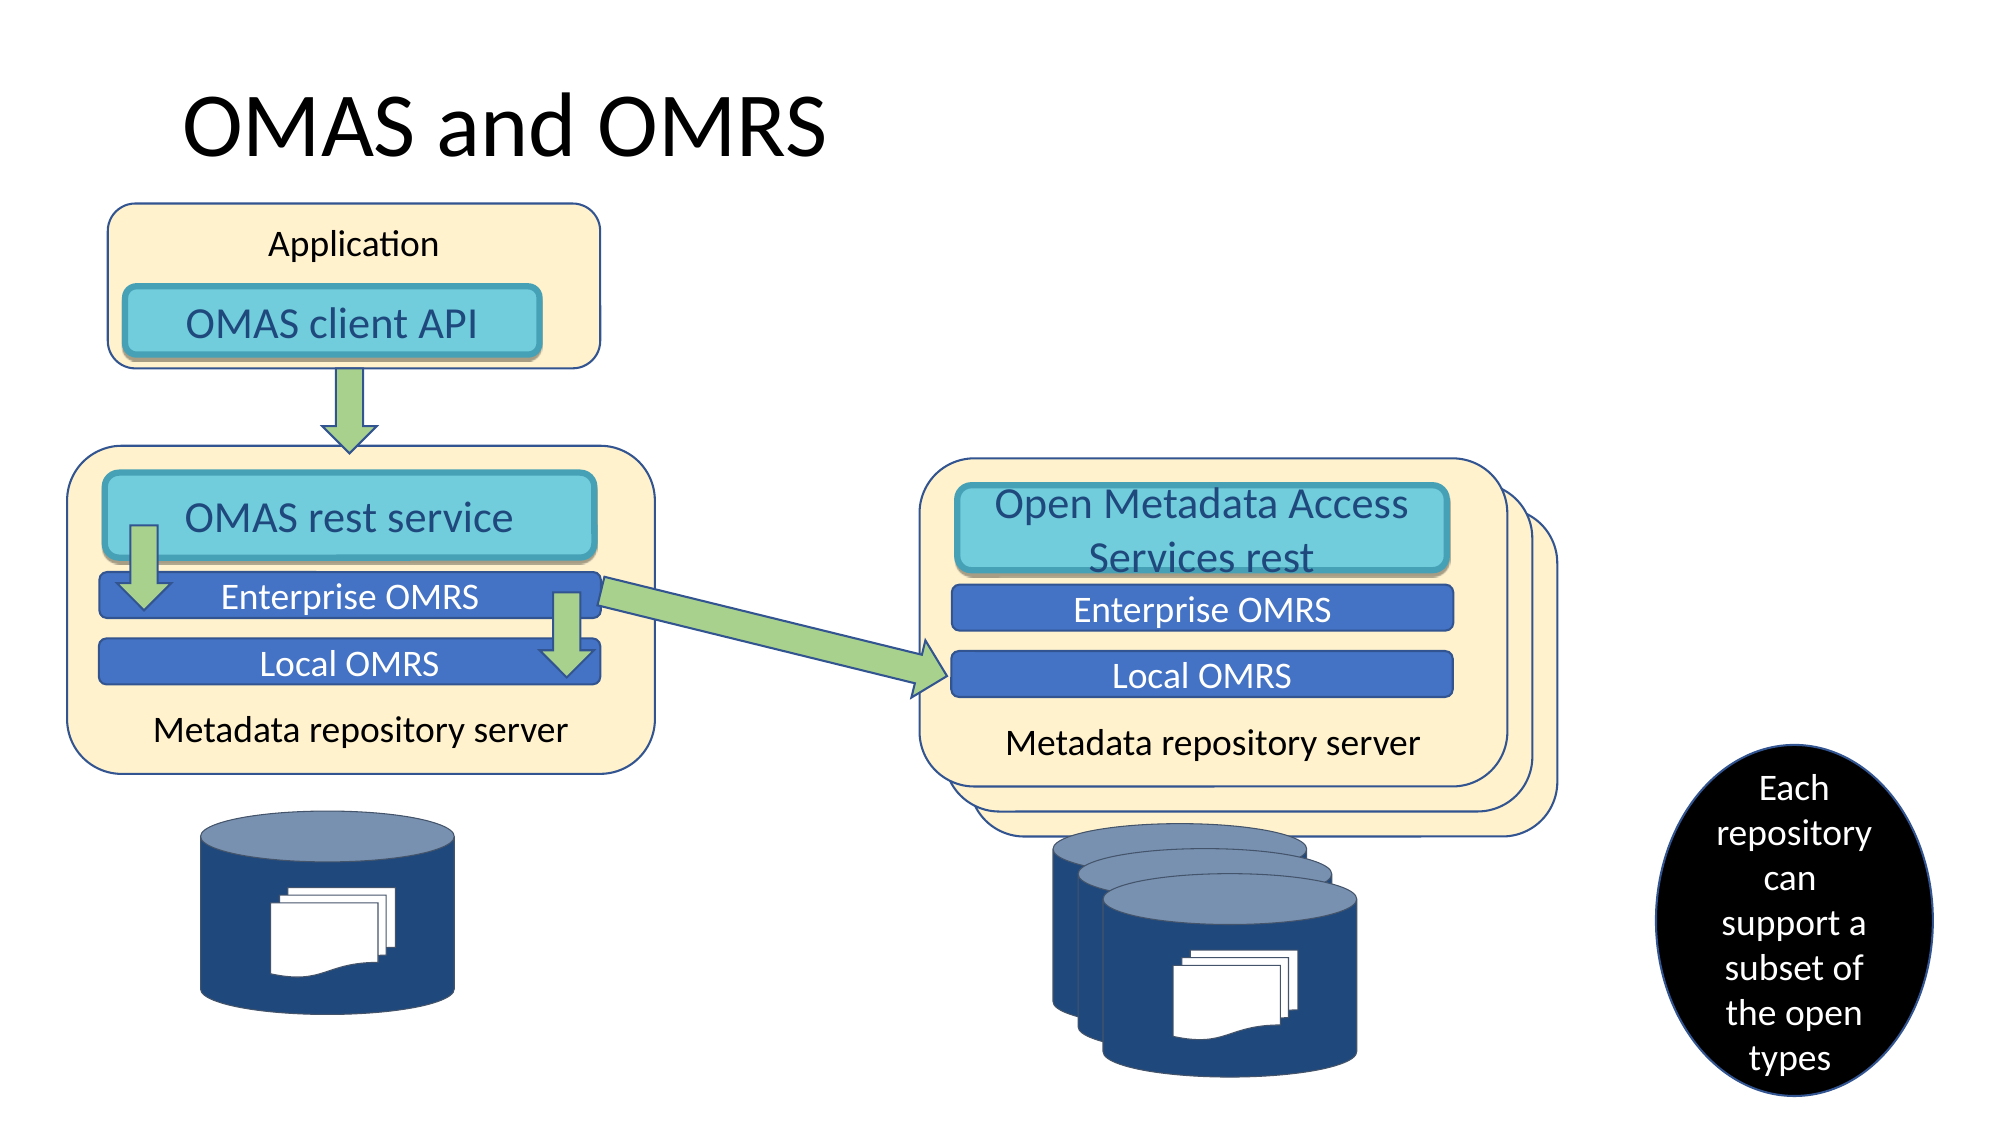

# OMAS and OMRS
Application
OMAS client API

Metadata repository server

Metadata repository server
OMAS rest service
Metadata repository server
Open Metadata Access Services rest

Metadata repository server

Enterprise OMRS
Enterprise OMRS

Local OMRS
Local OMRS
Each repository can  support a subset of the open types